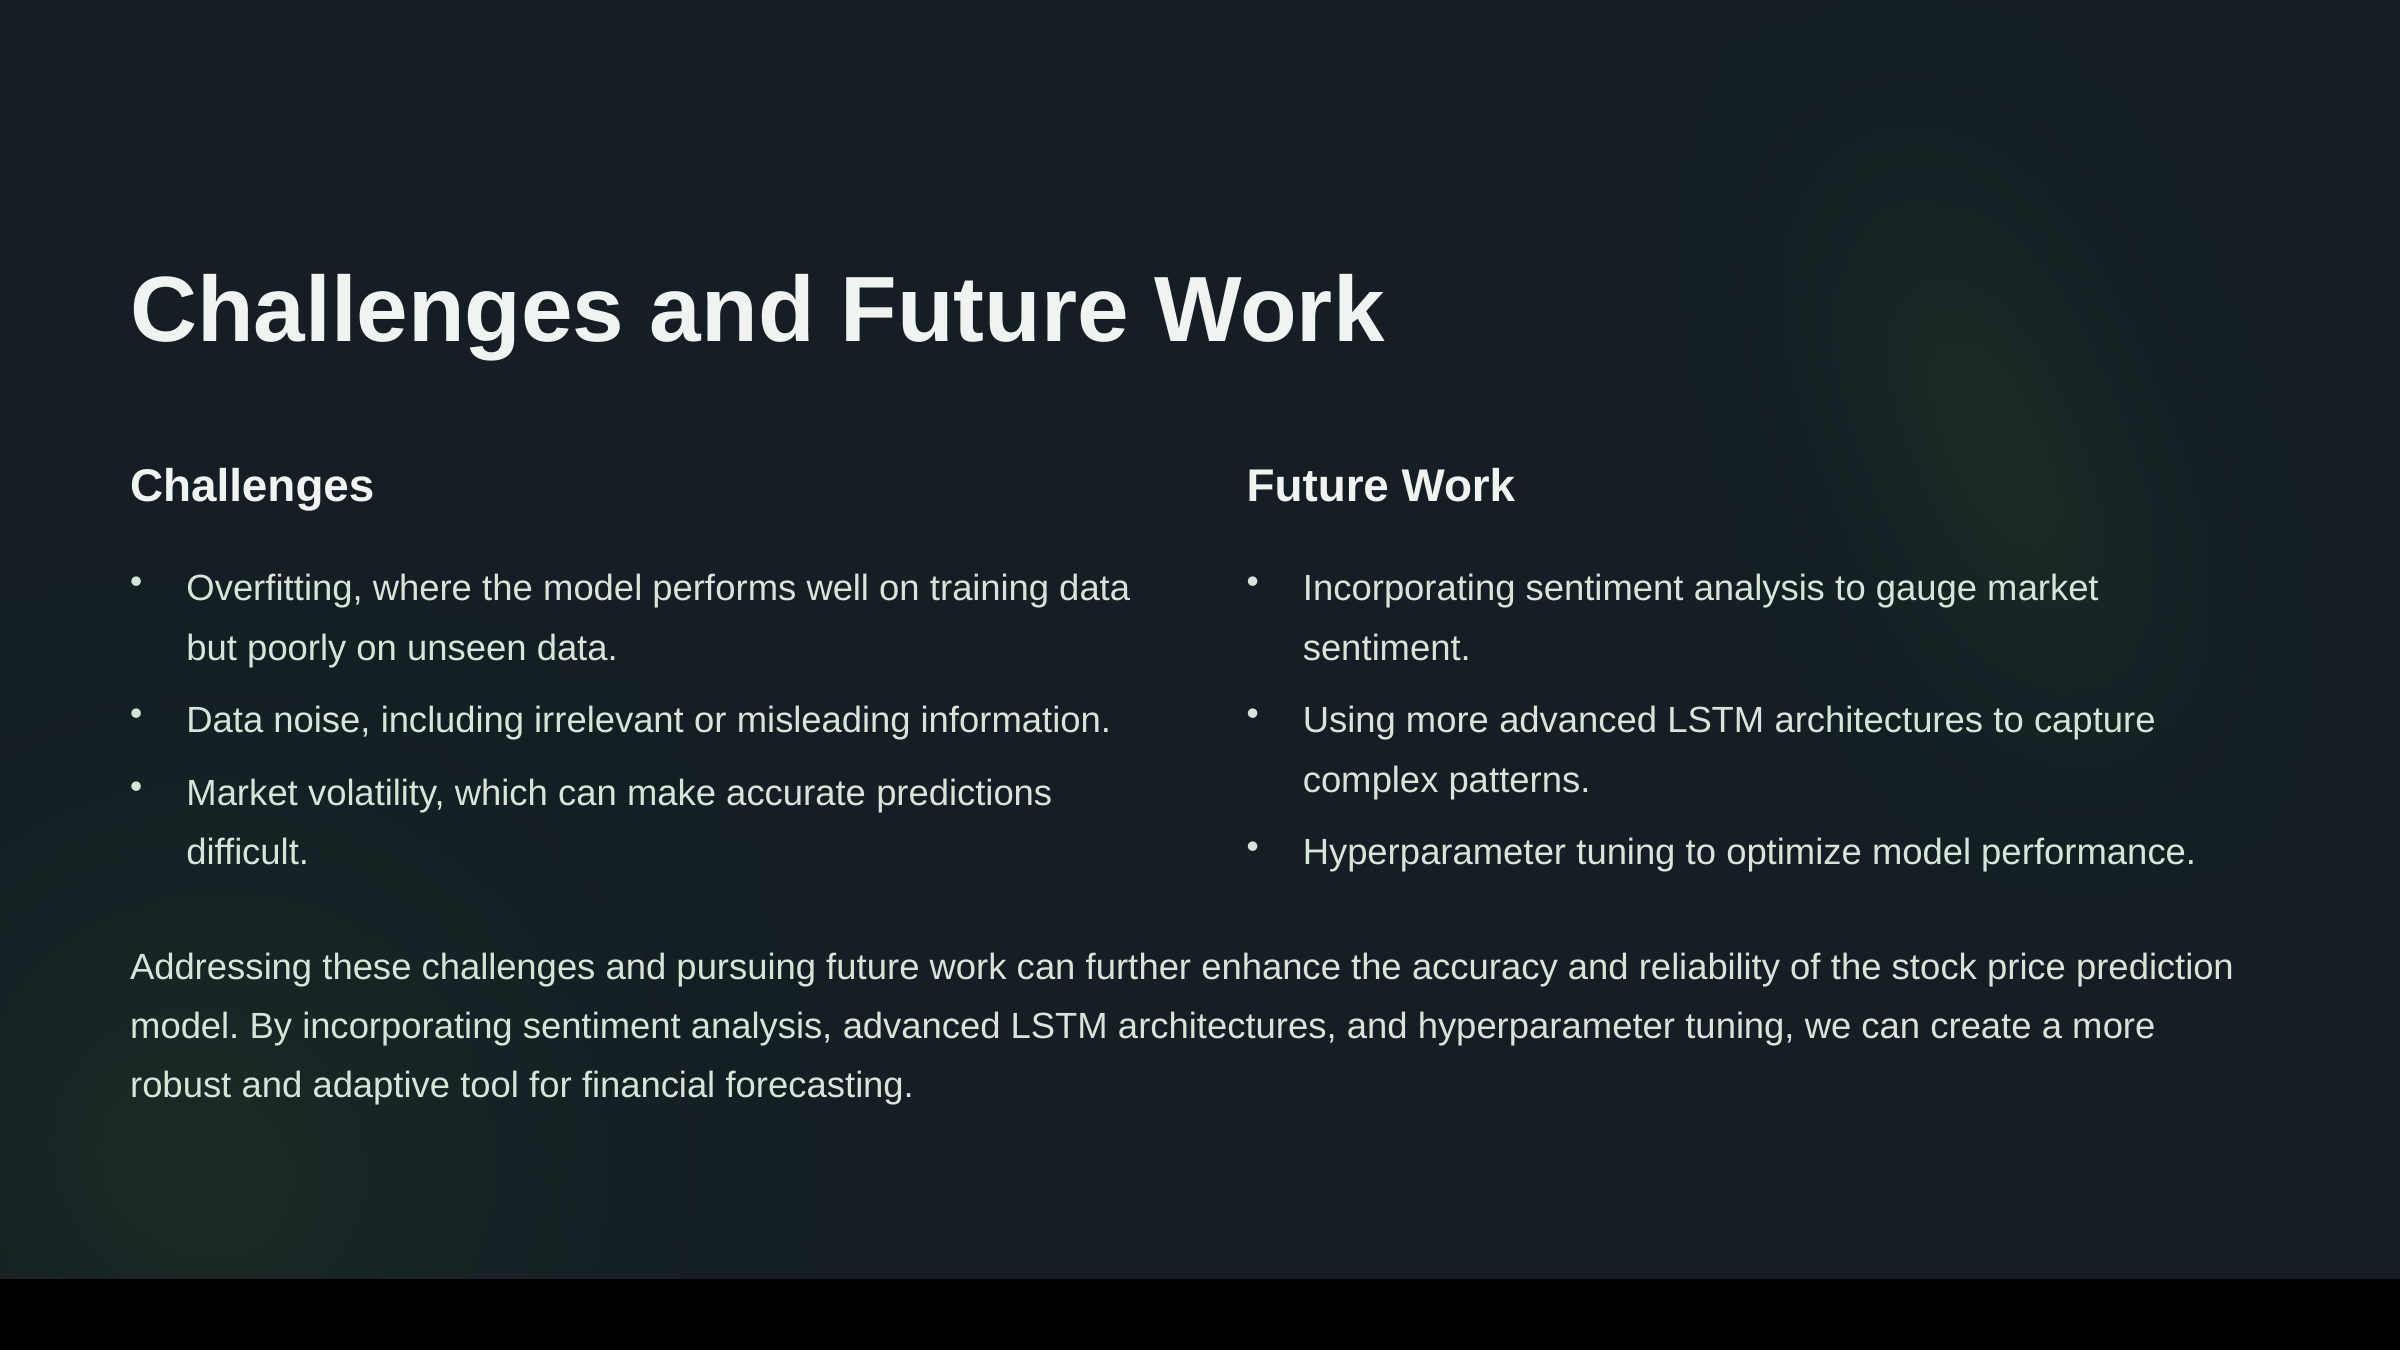

Challenges and Future Work
Challenges
Future Work
Overfitting, where the model performs well on training data but poorly on unseen data.
Incorporating sentiment analysis to gauge market sentiment.
Data noise, including irrelevant or misleading information.
Using more advanced LSTM architectures to capture complex patterns.
Market volatility, which can make accurate predictions difficult.
Hyperparameter tuning to optimize model performance.
Addressing these challenges and pursuing future work can further enhance the accuracy and reliability of the stock price prediction model. By incorporating sentiment analysis, advanced LSTM architectures, and hyperparameter tuning, we can create a more robust and adaptive tool for financial forecasting.